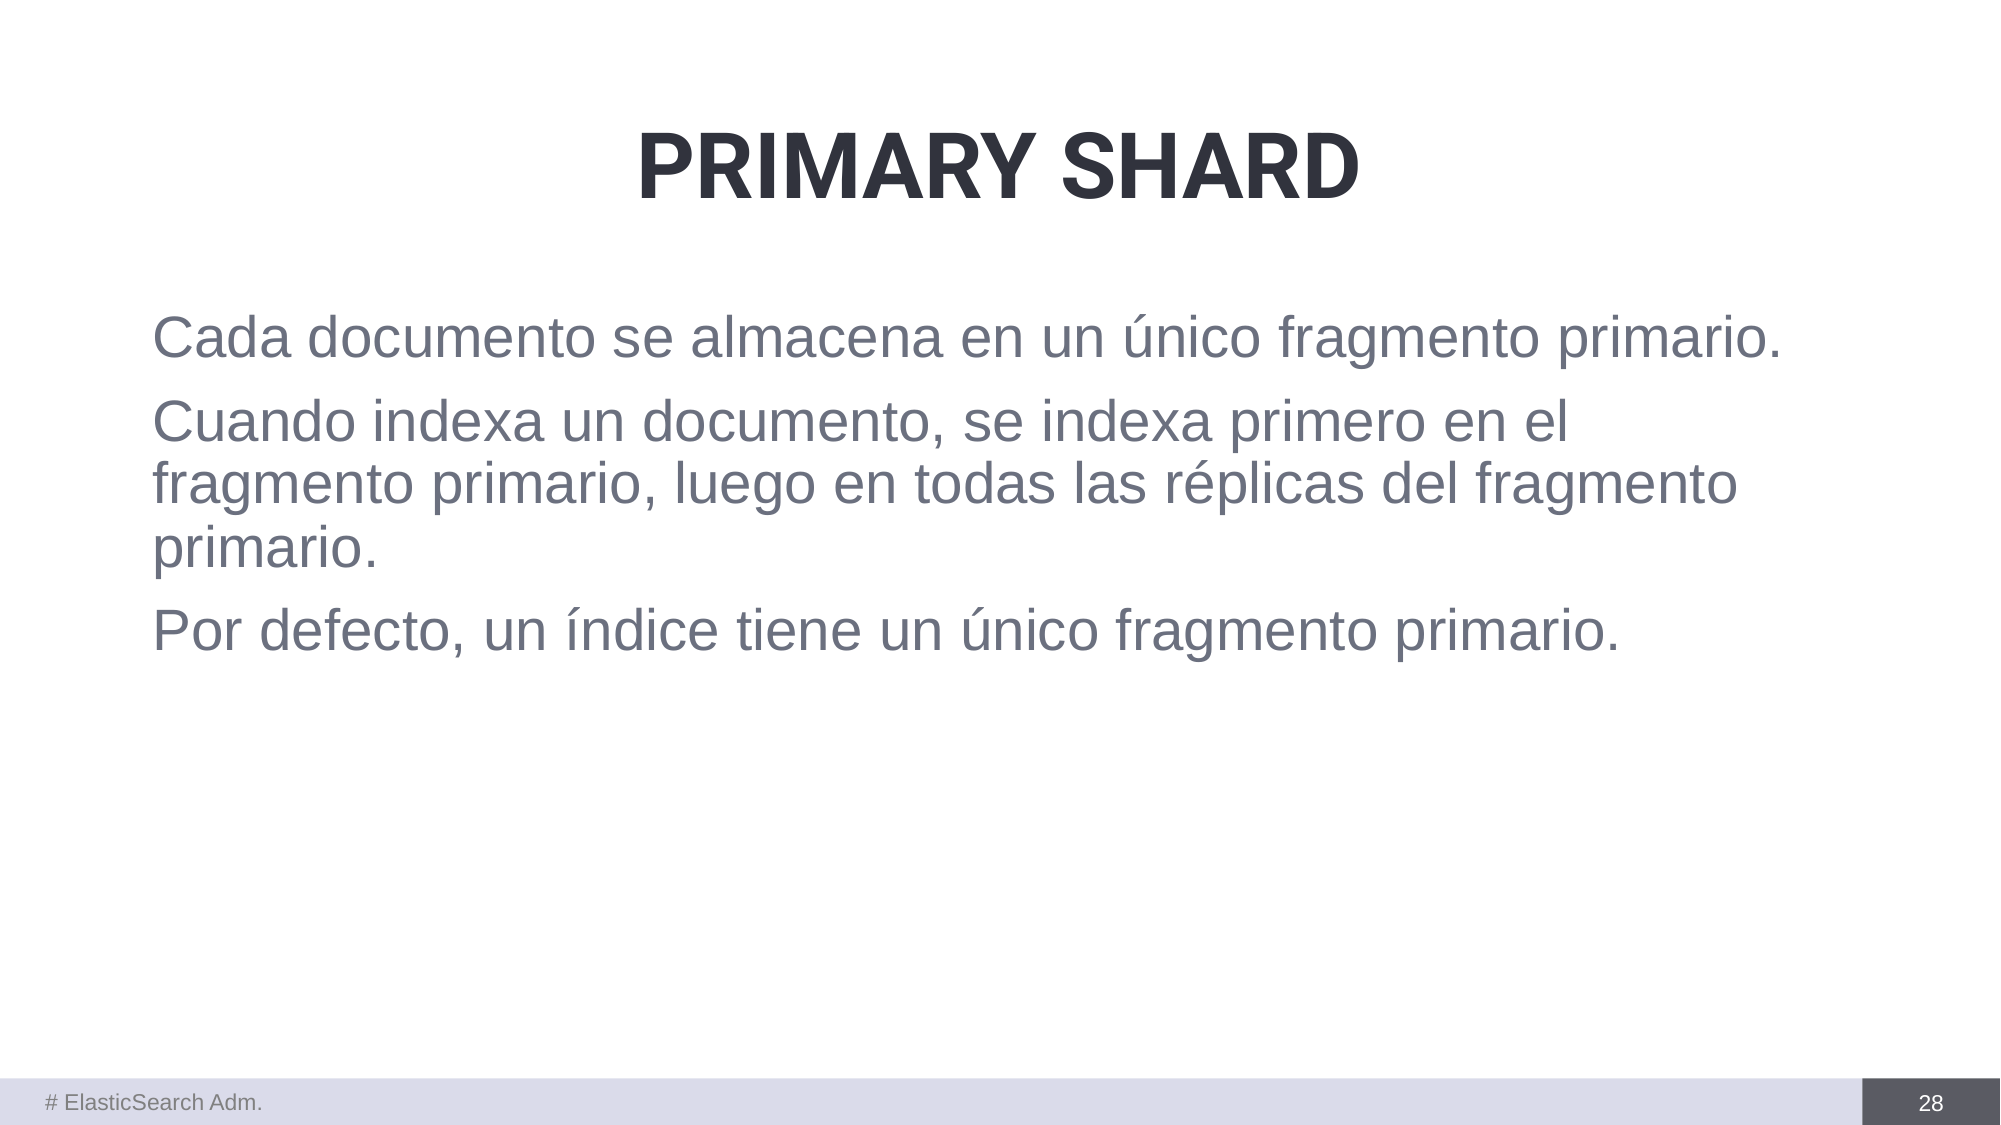

# PRIMARY SHARD
Cada documento se almacena en un único fragmento primario.
Cuando indexa un documento, se indexa primero en el fragmento primario, luego en todas las réplicas del fragmento primario.
Por defecto, un índice tiene un único fragmento primario.
# ElasticSearch Adm.
28